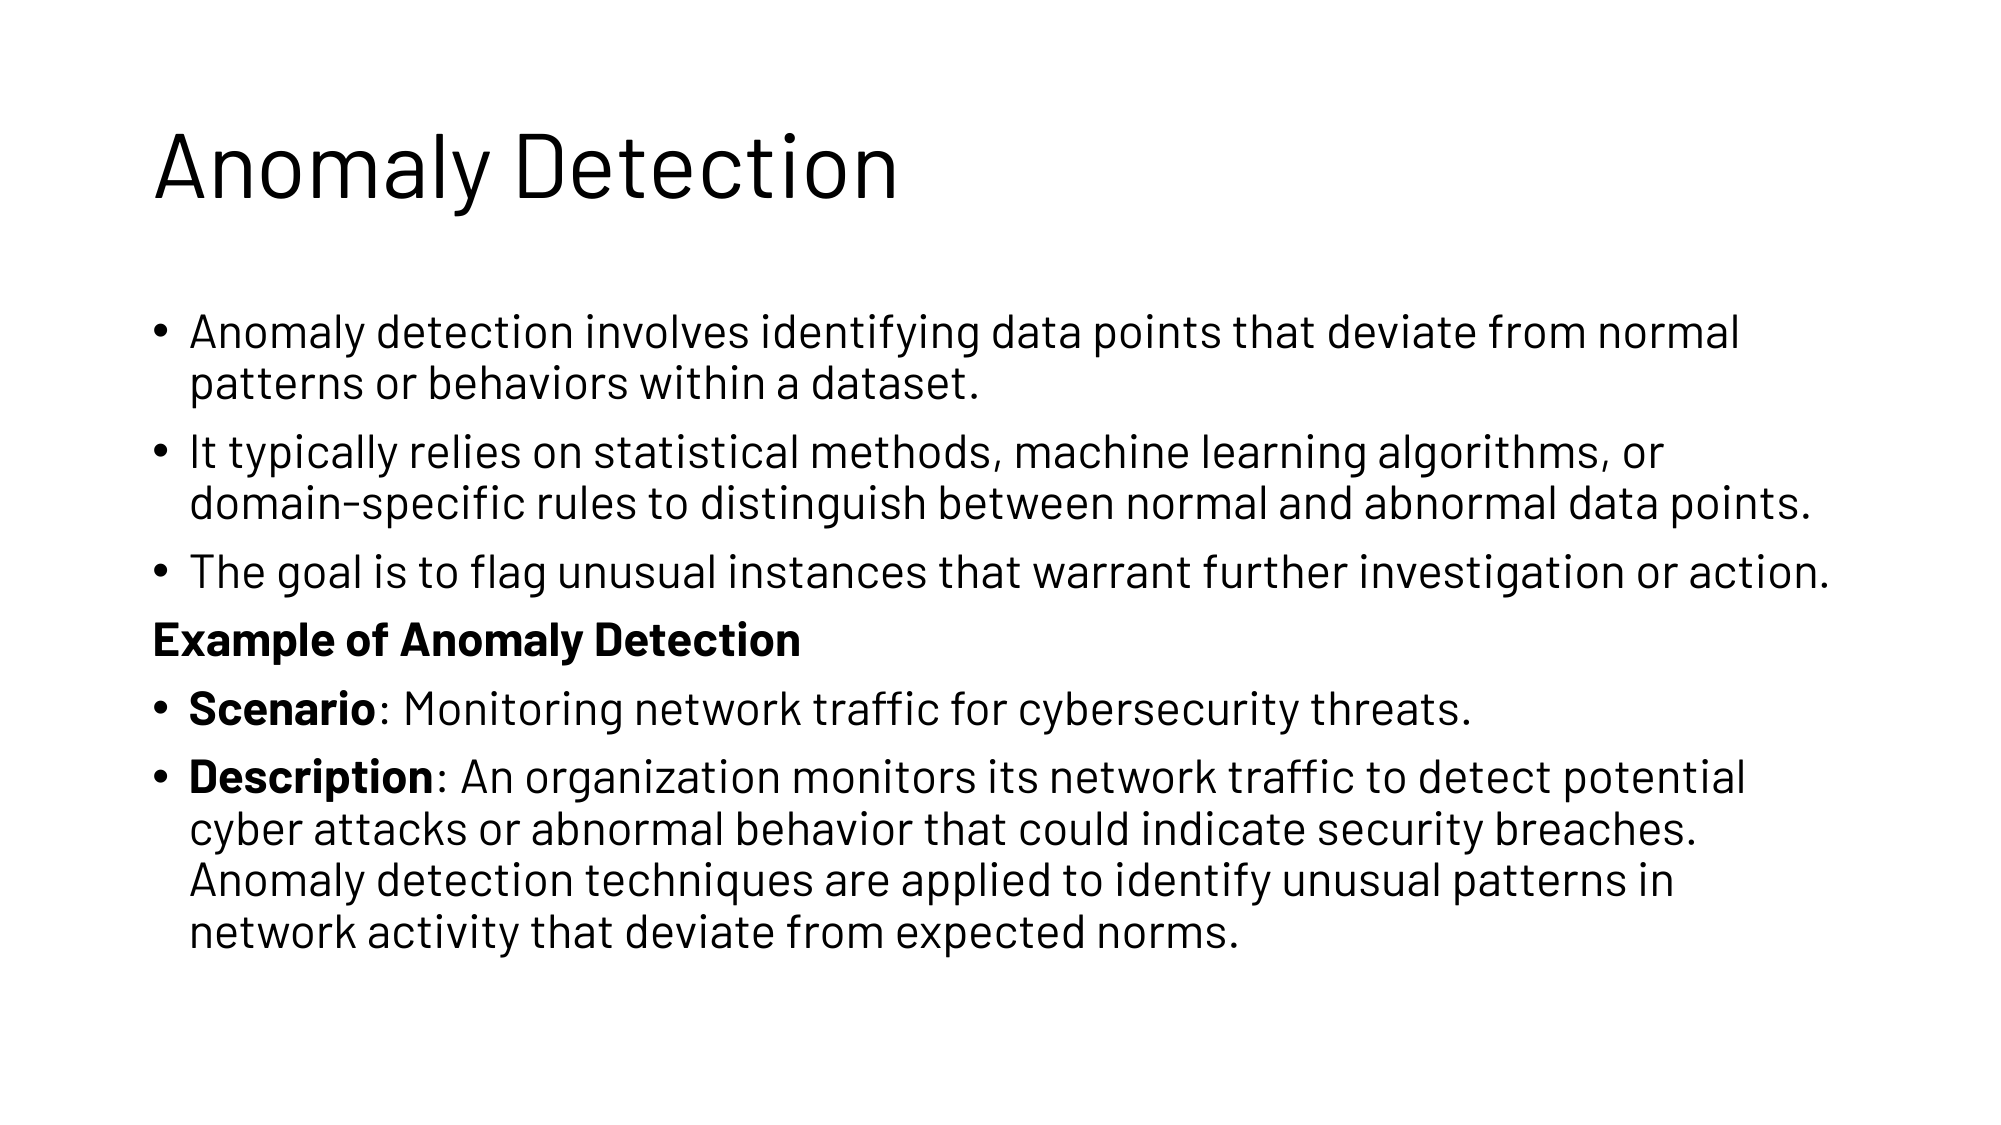

# Anomaly Detection
Anomaly detection involves identifying data points that deviate from normal patterns or behaviors within a dataset.
It typically relies on statistical methods, machine learning algorithms, or domain-specific rules to distinguish between normal and abnormal data points.
The goal is to flag unusual instances that warrant further investigation or action.
Example of Anomaly Detection
Scenario: Monitoring network traffic for cybersecurity threats.
Description: An organization monitors its network traffic to detect potential cyber attacks or abnormal behavior that could indicate security breaches. Anomaly detection techniques are applied to identify unusual patterns in network activity that deviate from expected norms.